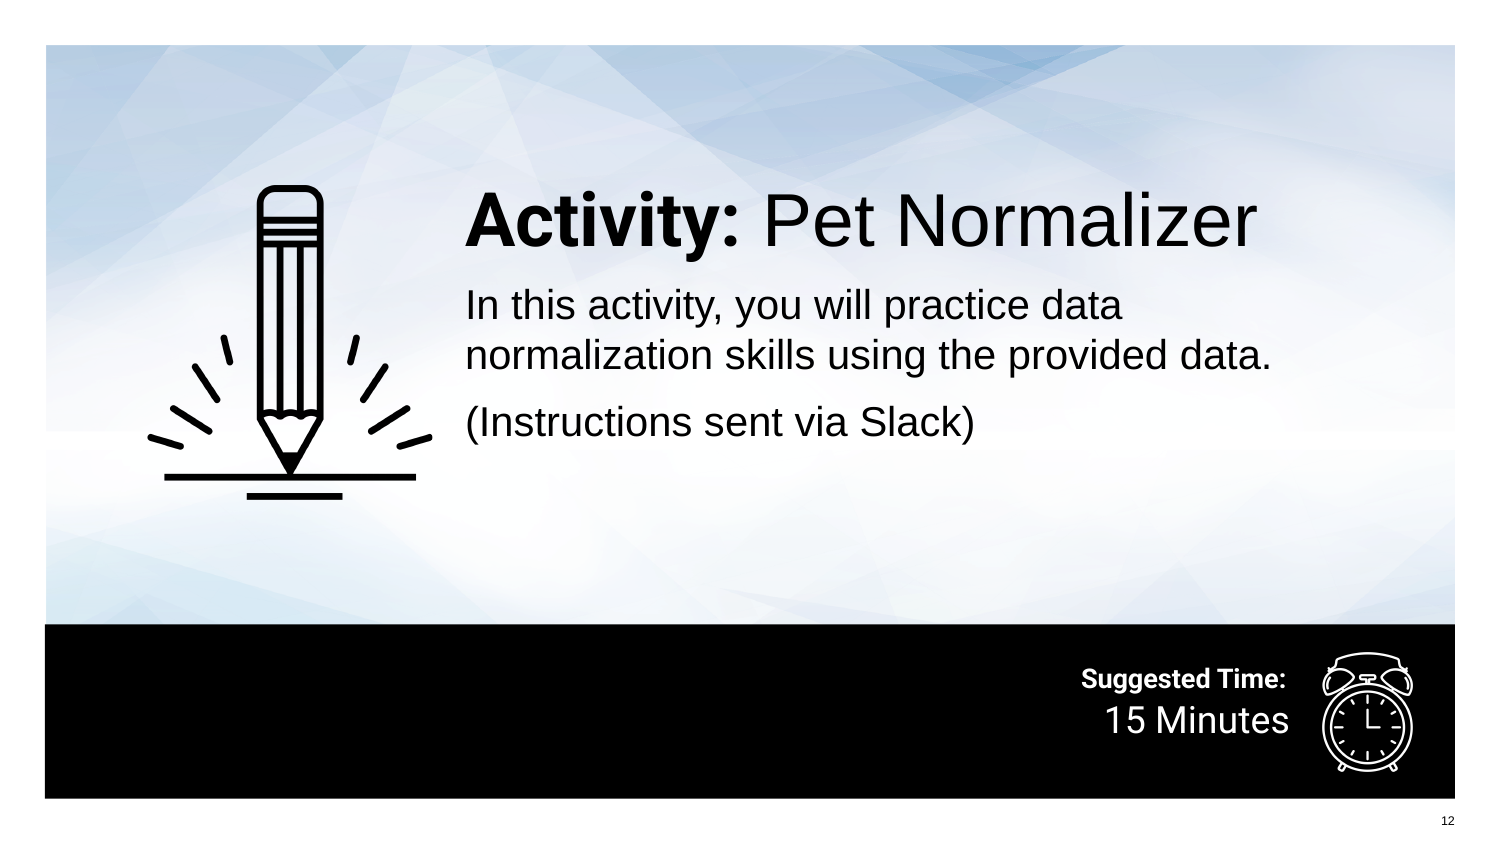

Activity: Pet Normalizer
In this activity, you will practice data
normalization skills using the provided data.
(Instructions sent via Slack)
# 15 Minutes

12